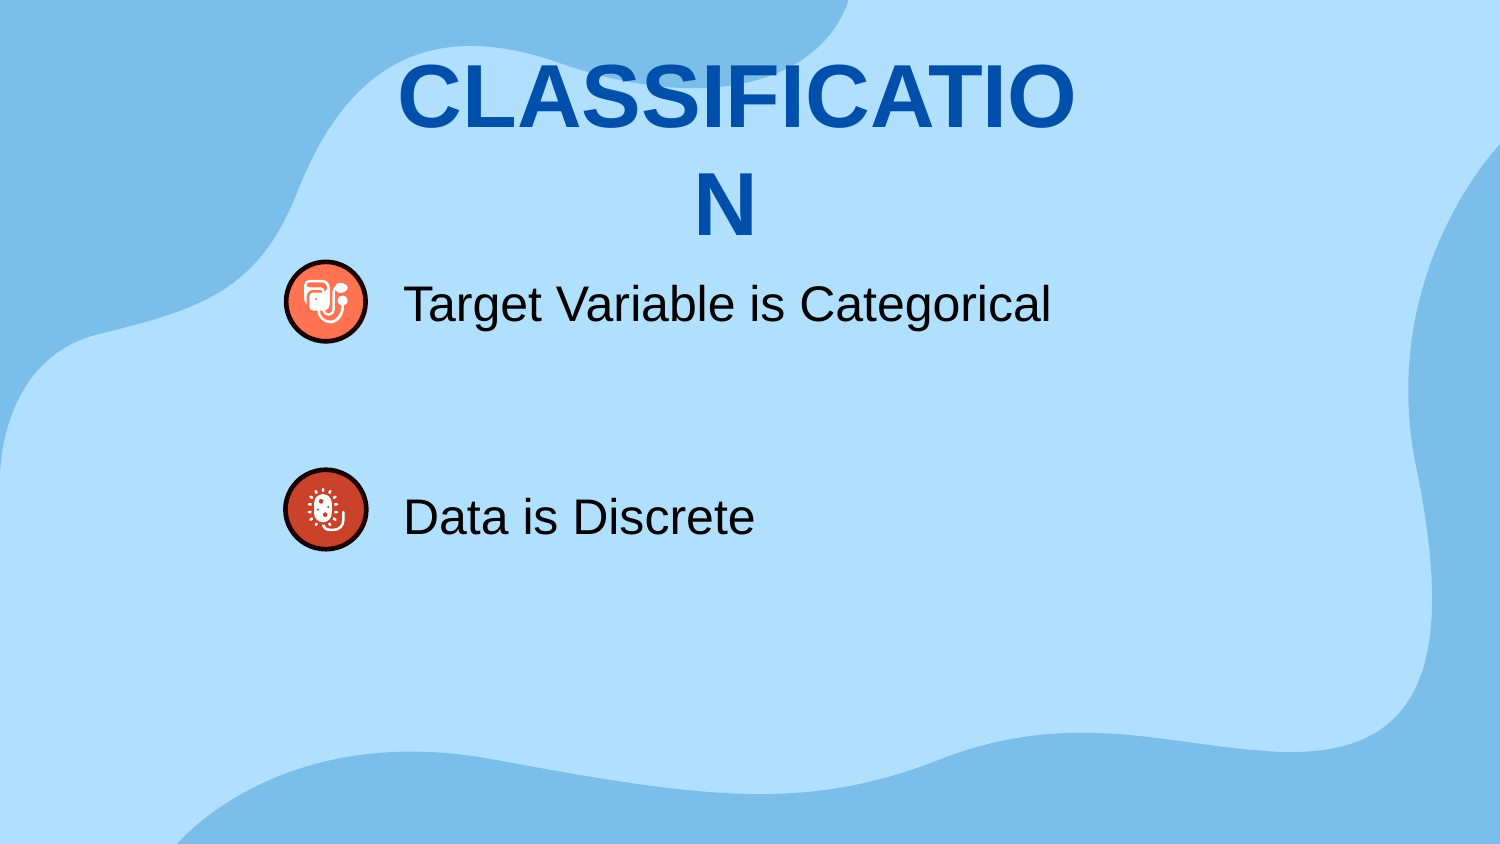

# CLASSIFICATION

Target Variable is Categorical

Data is Discrete